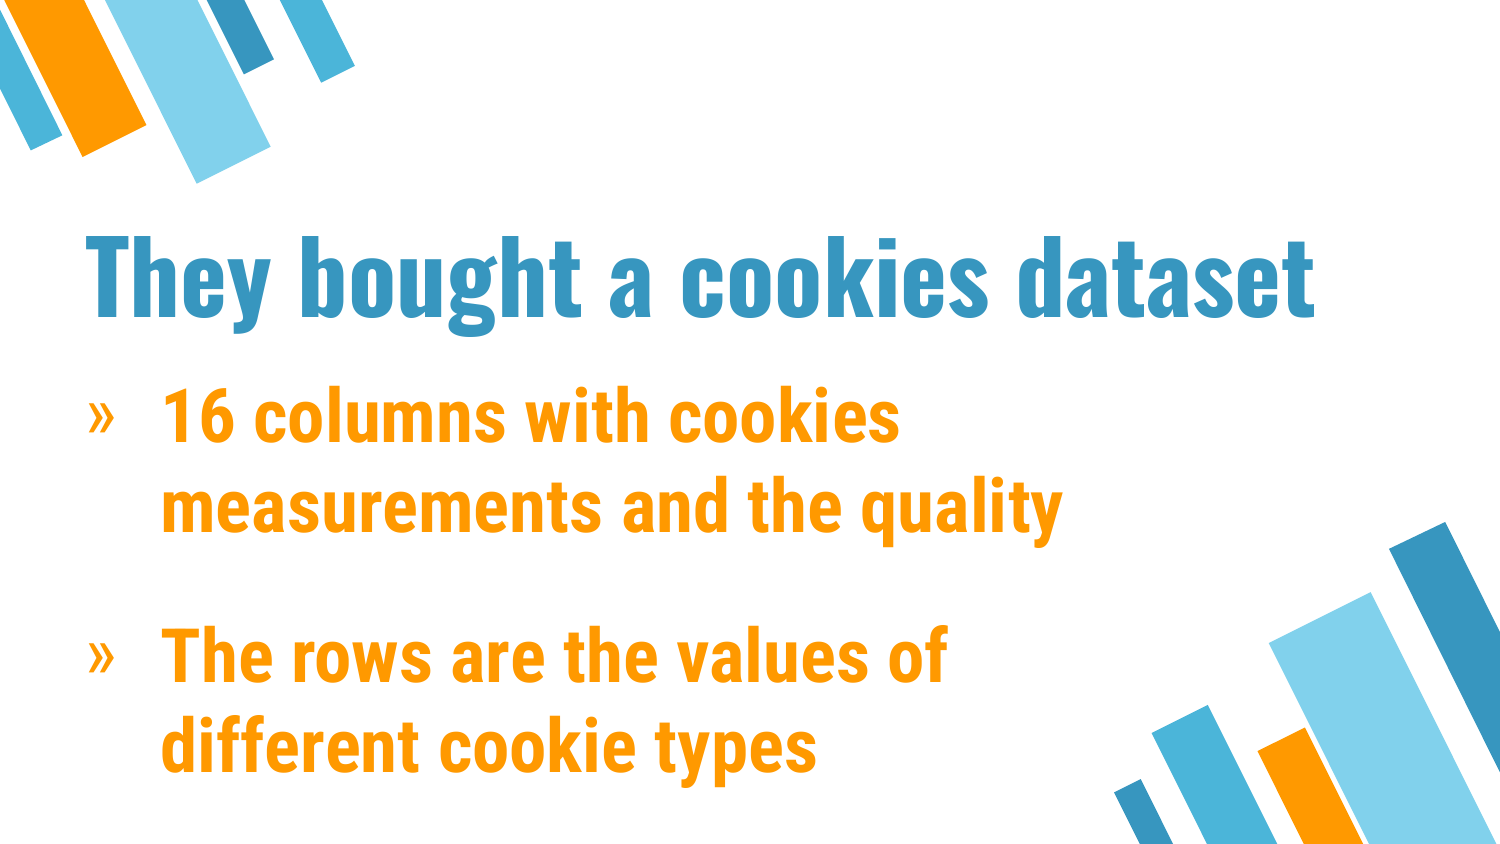

# They bought a cookies dataset
16 columns with cookies measurements and the quality

The rows are the values of different cookie types